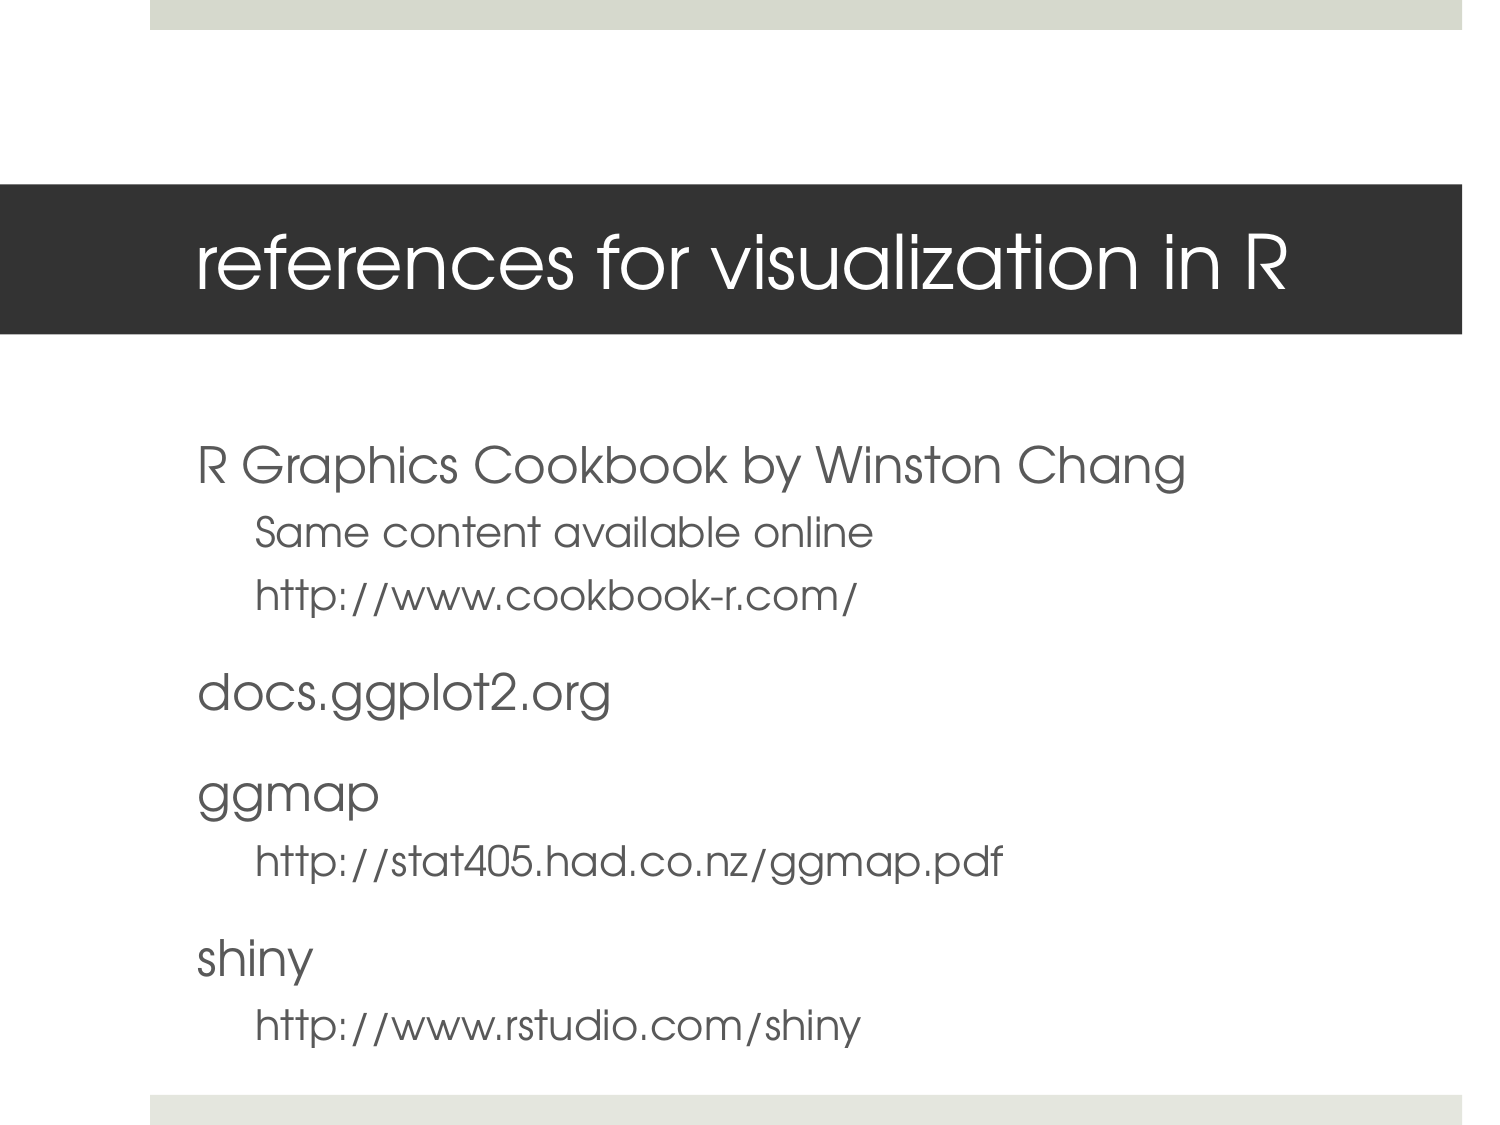

# references for visualization in R
R Graphics Cookbook by Winston Chang
Same content available online
http://www.cookbook-r.com/
docs.ggplot2.org
ggmap
http://stat405.had.co.nz/ggmap.pdf
shiny
http://www.rstudio.com/shiny